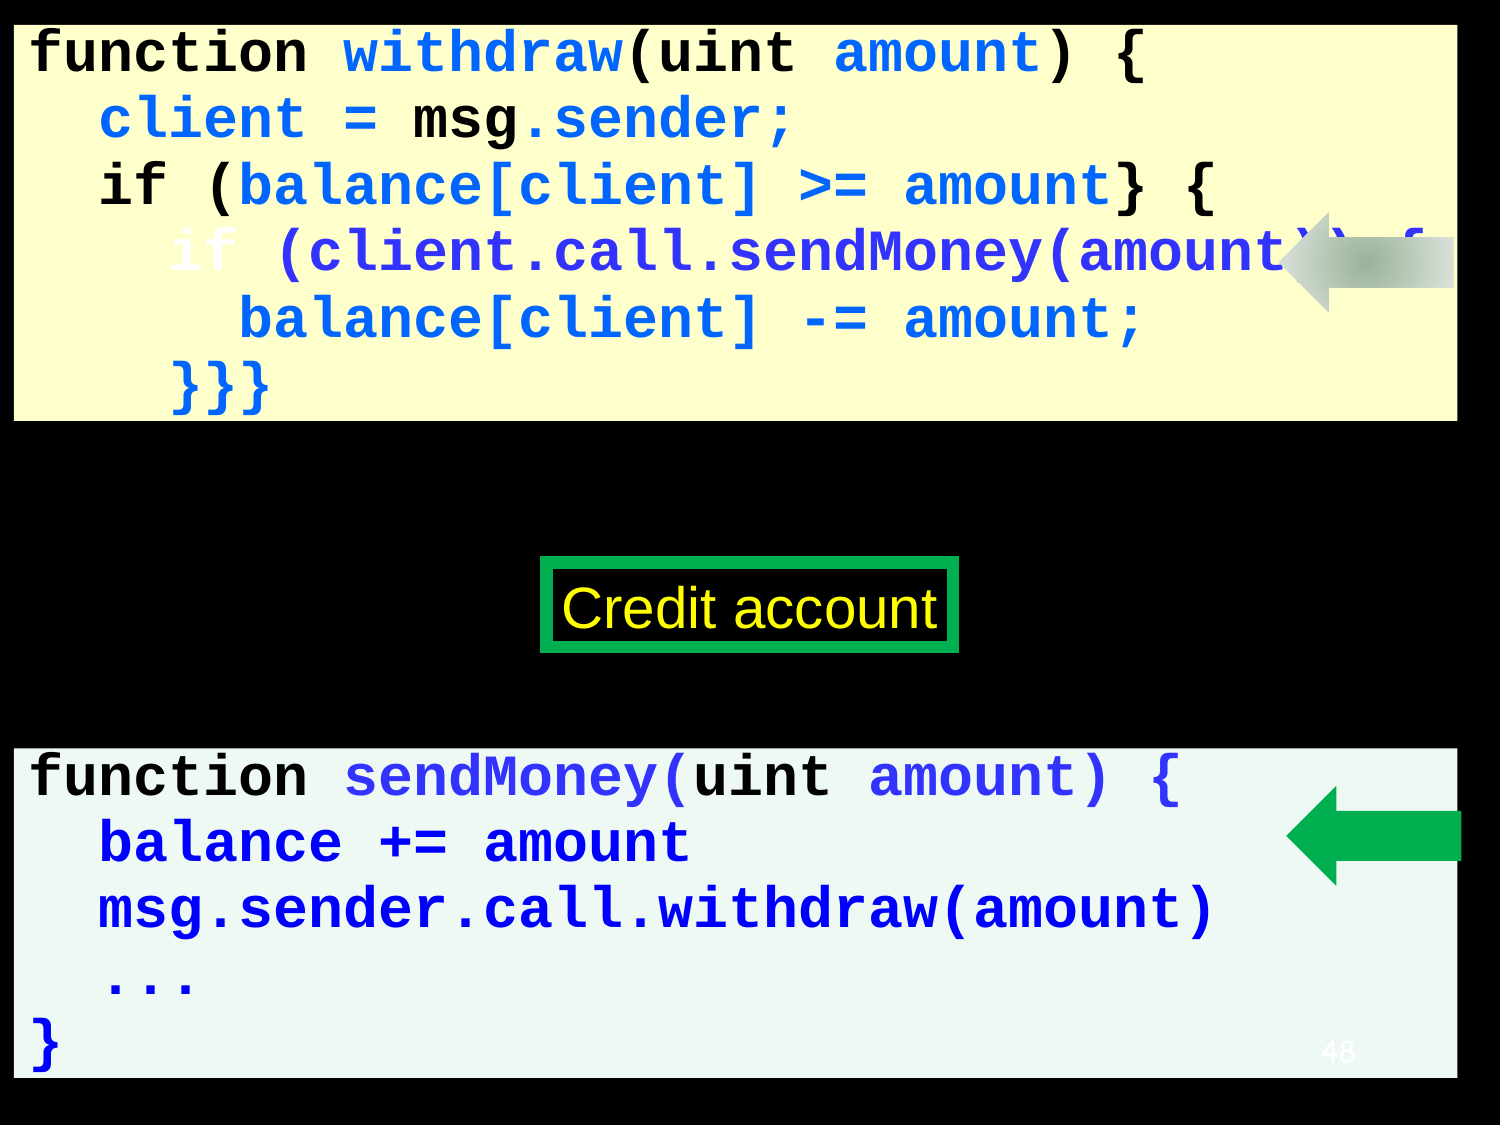

function withdraw(uint amount) {
  client = msg.sender;
  if (balance[client] >= amount} {
    if (client.call.sendMoney(amount)) {
      balance[client] -= amount;
    }}}

Credit account
function sendMoney(uint amount) {
  balance += amount
  msg.sender.call.withdraw(amount)
  ...
}

48